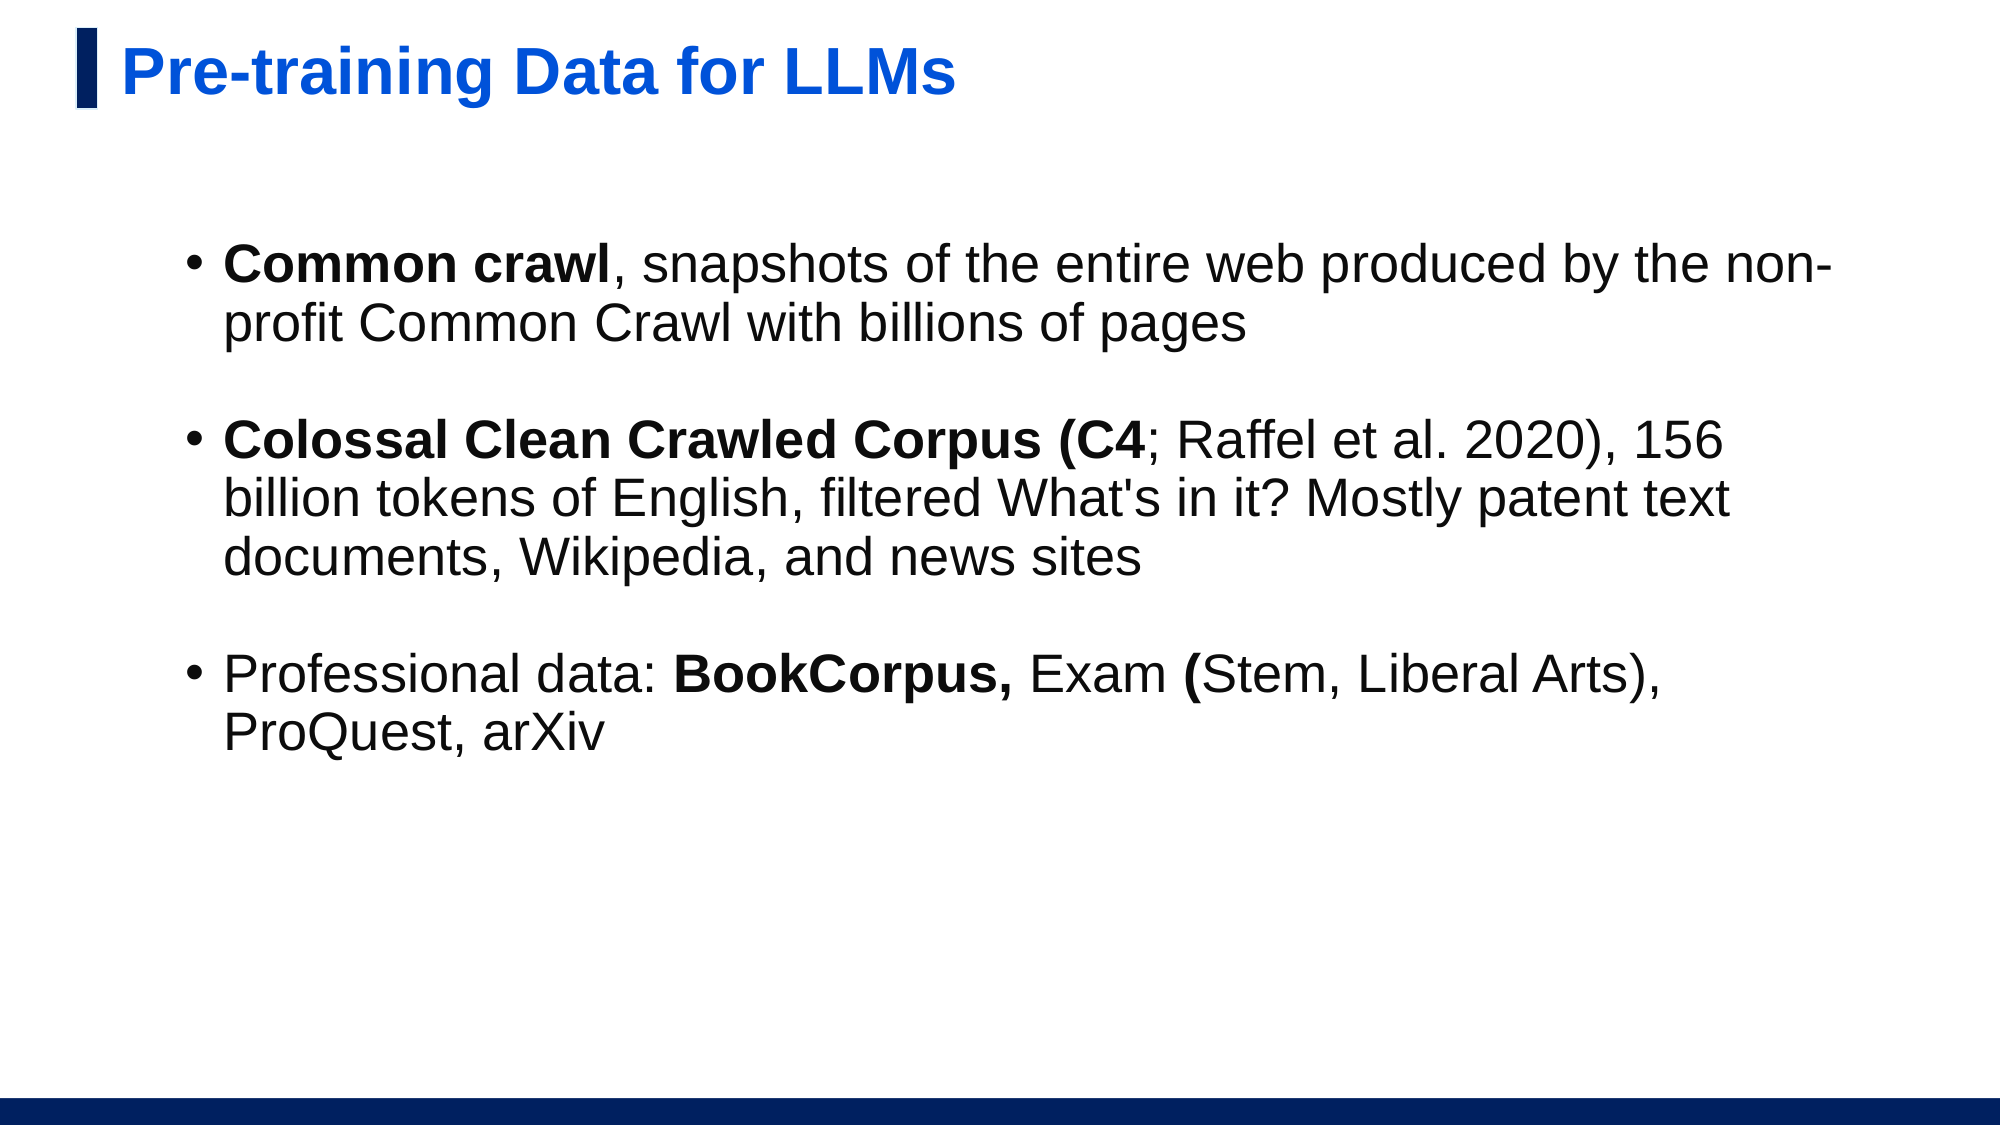

# Pre-training Data for LLMs

Common crawl, snapshots of the entire web produced by the non- profit Common Crawl with billions of pages

Colossal Clean Crawled Corpus (C4; Raffel et al. 2020), 156 billion tokens of English, filtered What's in it? Mostly patent text documents, Wikipedia, and news sites

Professional data: BookCorpus, Exam (Stem, Liberal Arts), ProQuest, arXiv